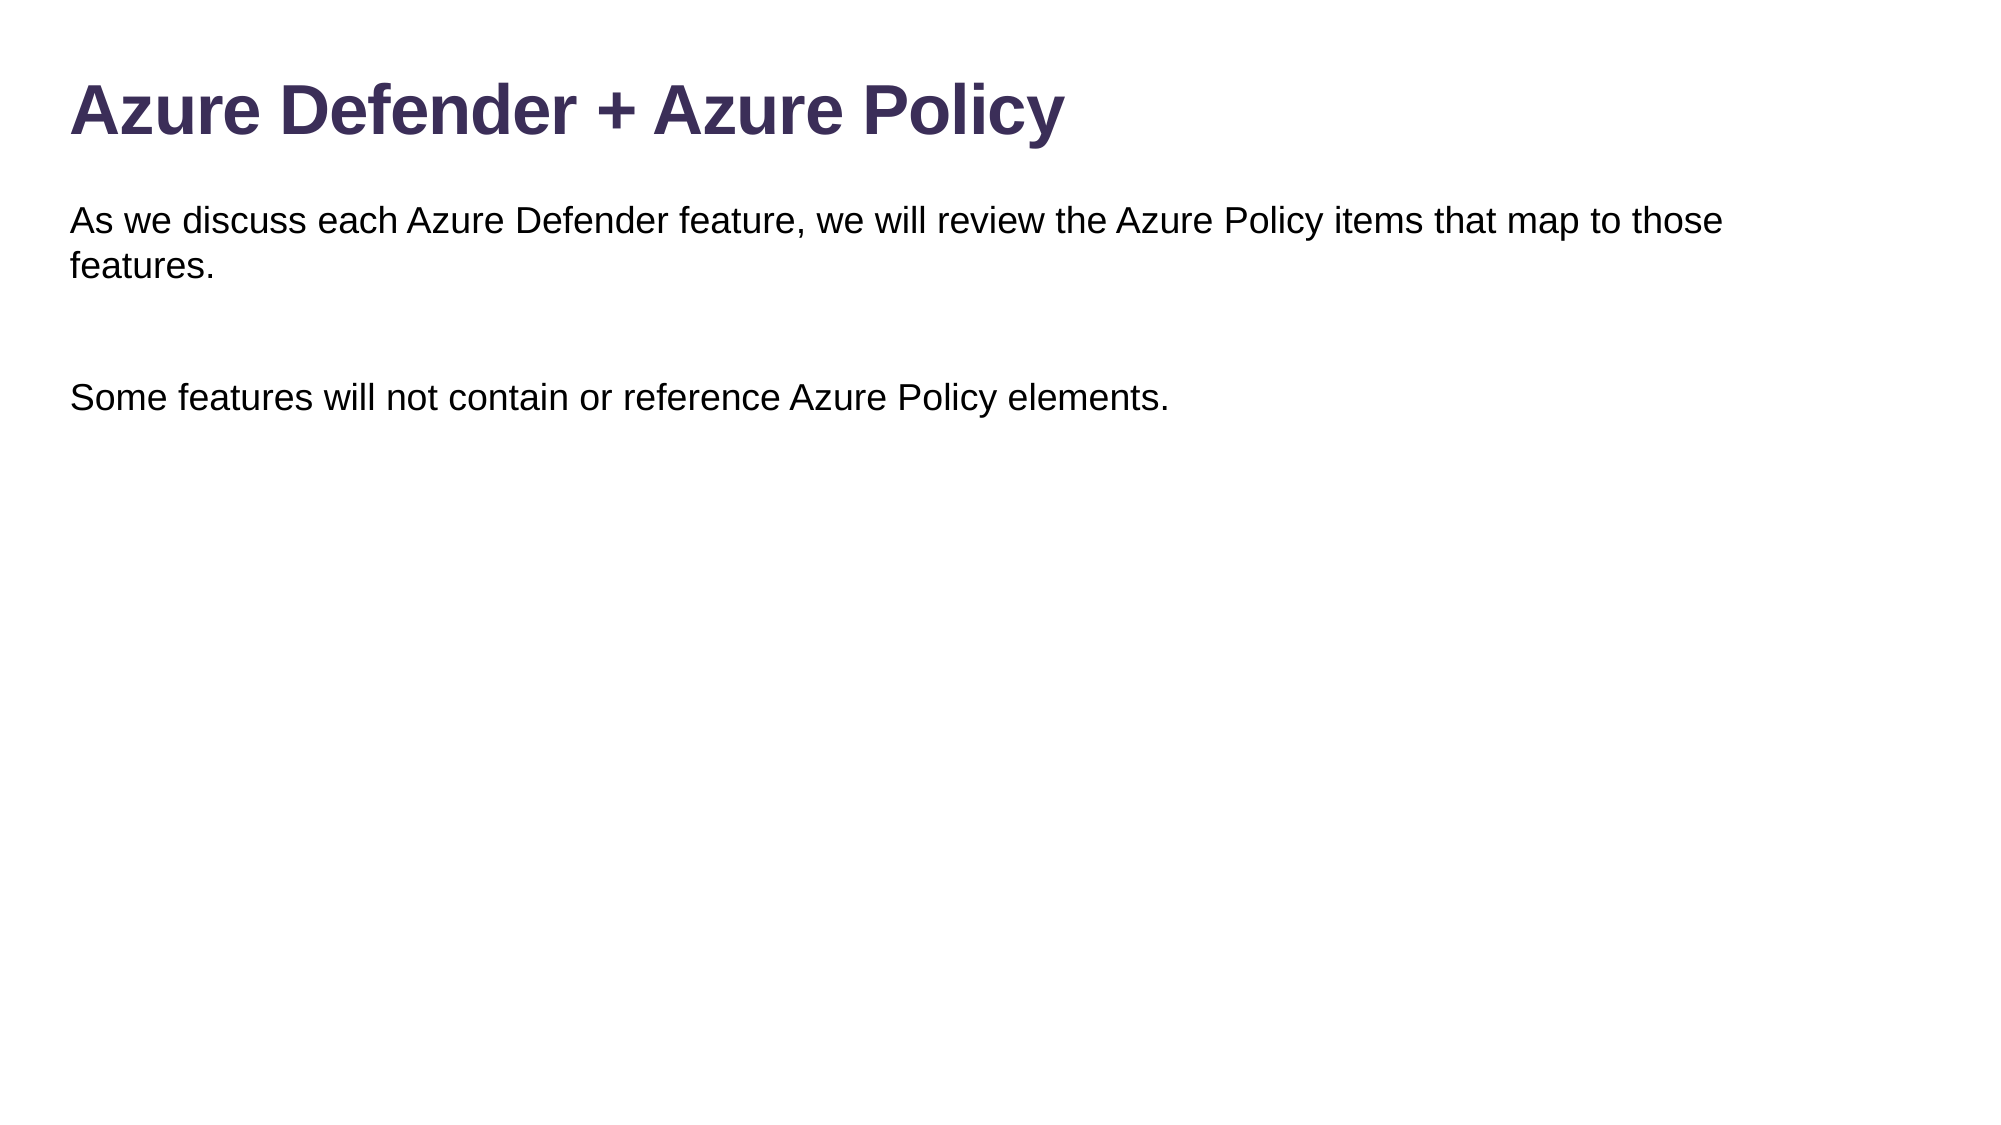

# Azure Defender + Azure Policy
As we discuss each Azure Defender feature, we will review the Azure Policy items that map to those features.

Some features will not contain or reference Azure Policy elements.